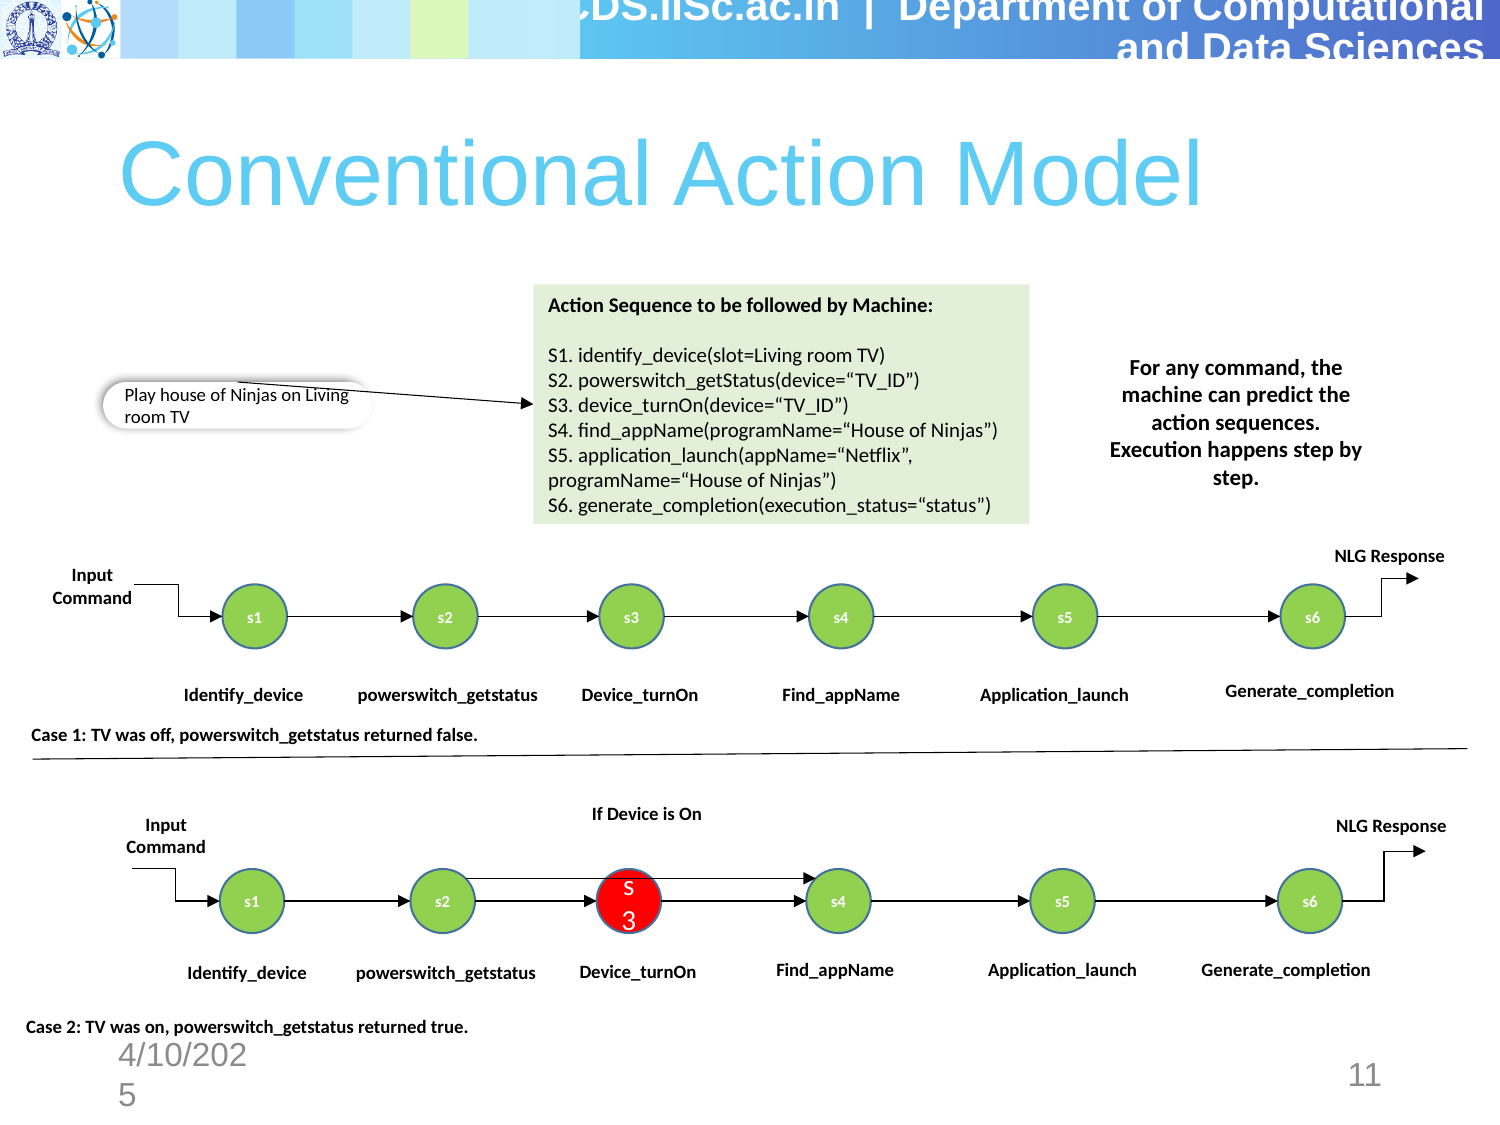

# Conventional Action Model
Action Sequence to be followed by Machine:

S1. identify_device(slot=Living room TV)
S2. powerswitch_getStatus(device=“TV_ID”)
S3. device_turnOn(device=“TV_ID”)
S4. find_appName(programName=“House of Ninjas”)
S5. application_launch(appName=“Netflix”, programName=“House of Ninjas”)
S6. generate_completion(execution_status=“status”)
For any command, the machine can predict the action sequences.
Execution happens step by step.
Play house of Ninjas on Living room TV
NLG Response
Input Command
s3
s4
s5
s6
s1
s2
Generate_completion
Identify_device
Device_turnOn
Find_appName
Application_launch
powerswitch_getstatus
Case 1: TV was off, powerswitch_getstatus returned false.

If Device is On
Input Command
NLG Response
s3
s4
s5
s6
s1
s2
Find_appName
Application_launch
Generate_completion
Device_turnOn
Identify_device
powerswitch_getstatus
Case 2: TV was on, powerswitch_getstatus returned true.
4/10/2025
11